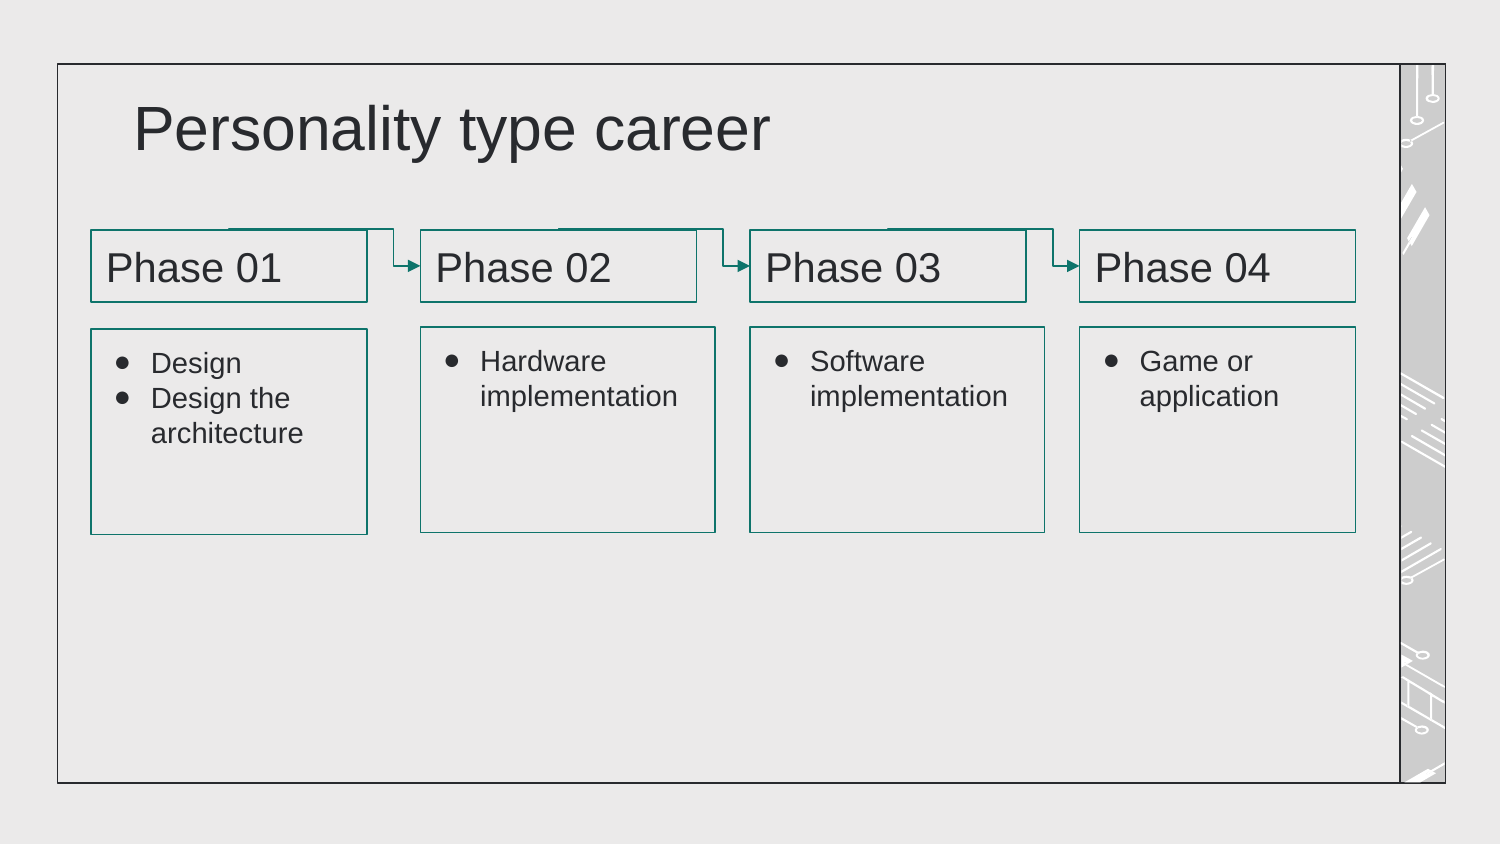

# Personality type career
Phase 01
Phase 02
Phase 03
Phase 04
Hardware implementation

Software implementation
Game or application
Design
Design the architecture